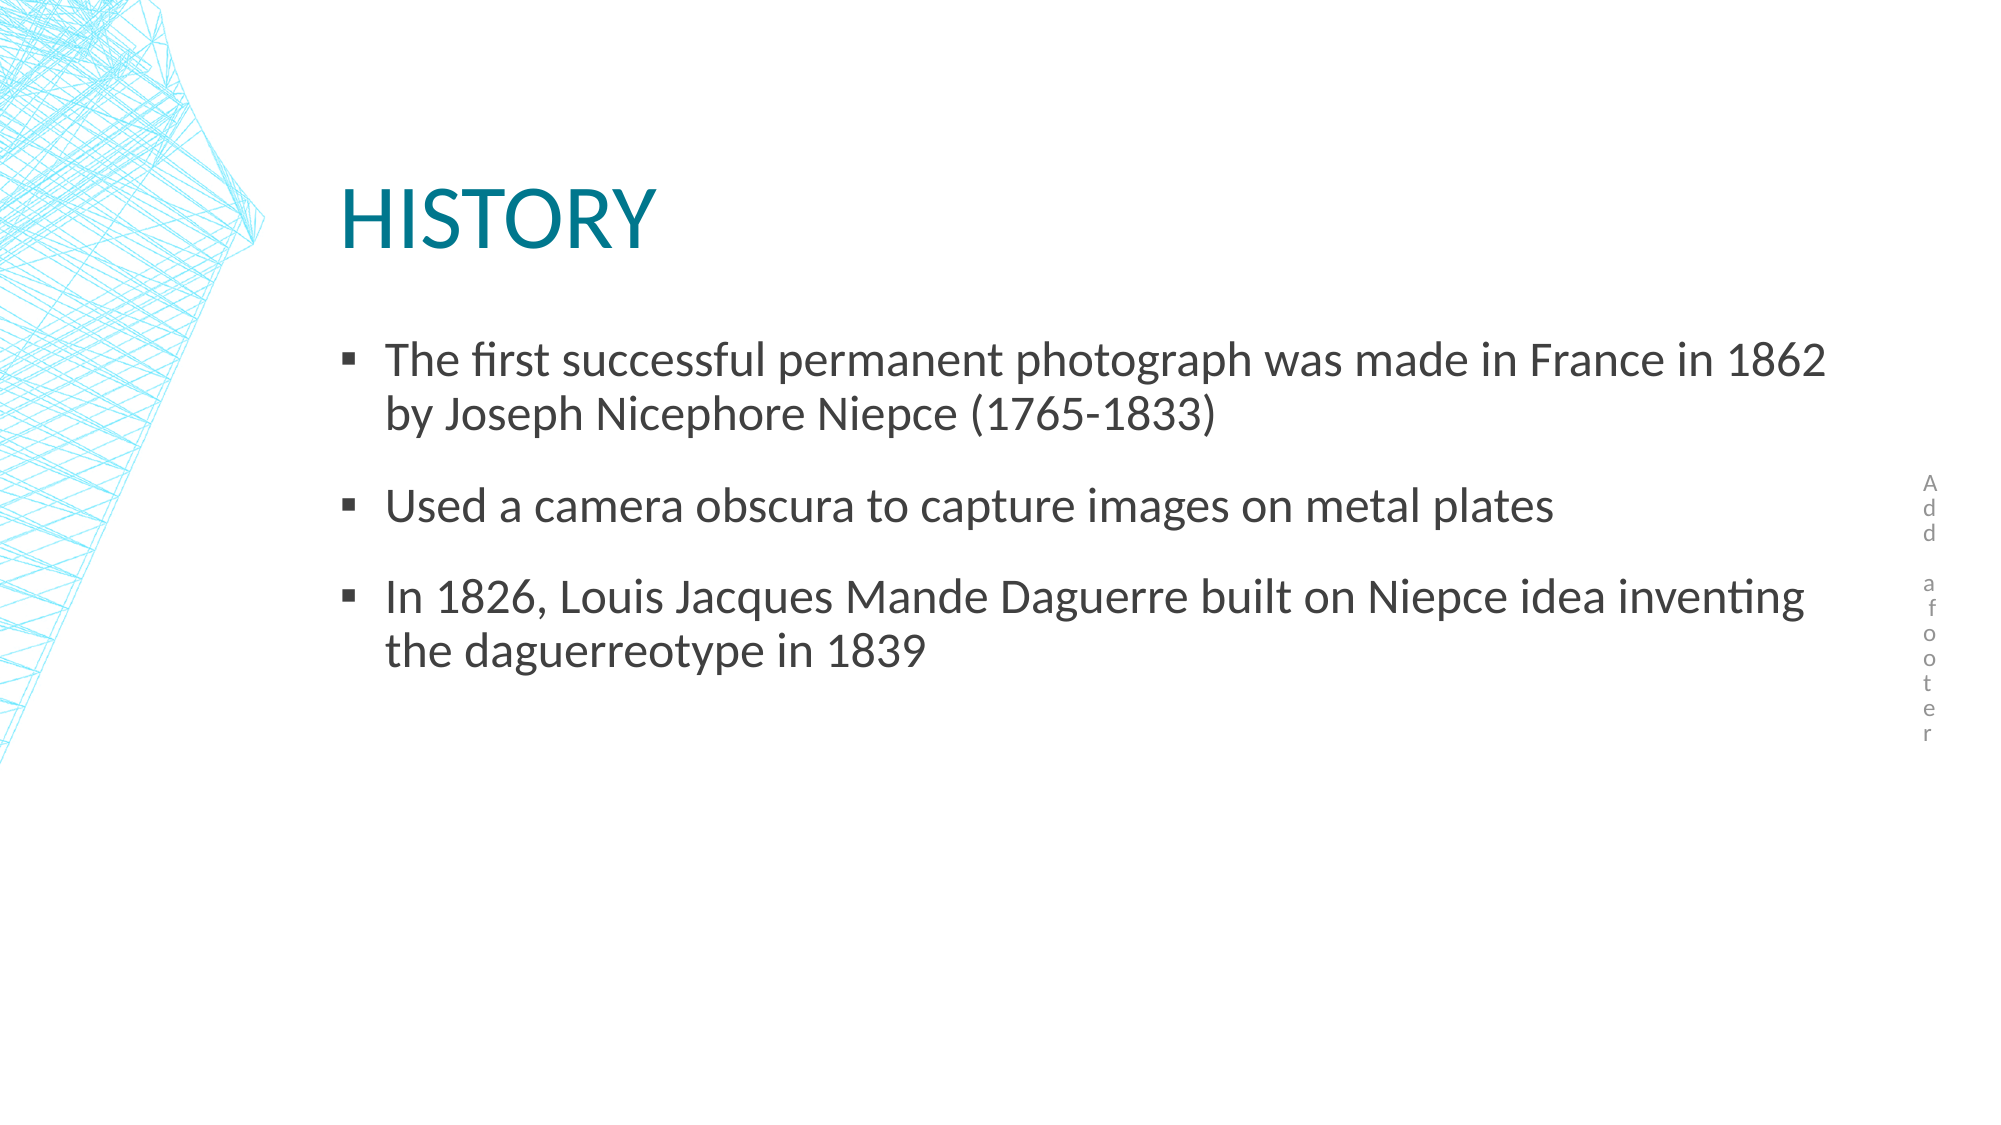

Add a footer
# history
The first successful permanent photograph was made in France in 1862 by Joseph Nicephore Niepce (1765-1833)
Used a camera obscura to capture images on metal plates
In 1826, Louis Jacques Mande Daguerre built on Niepce idea inventing the daguerreotype in 1839